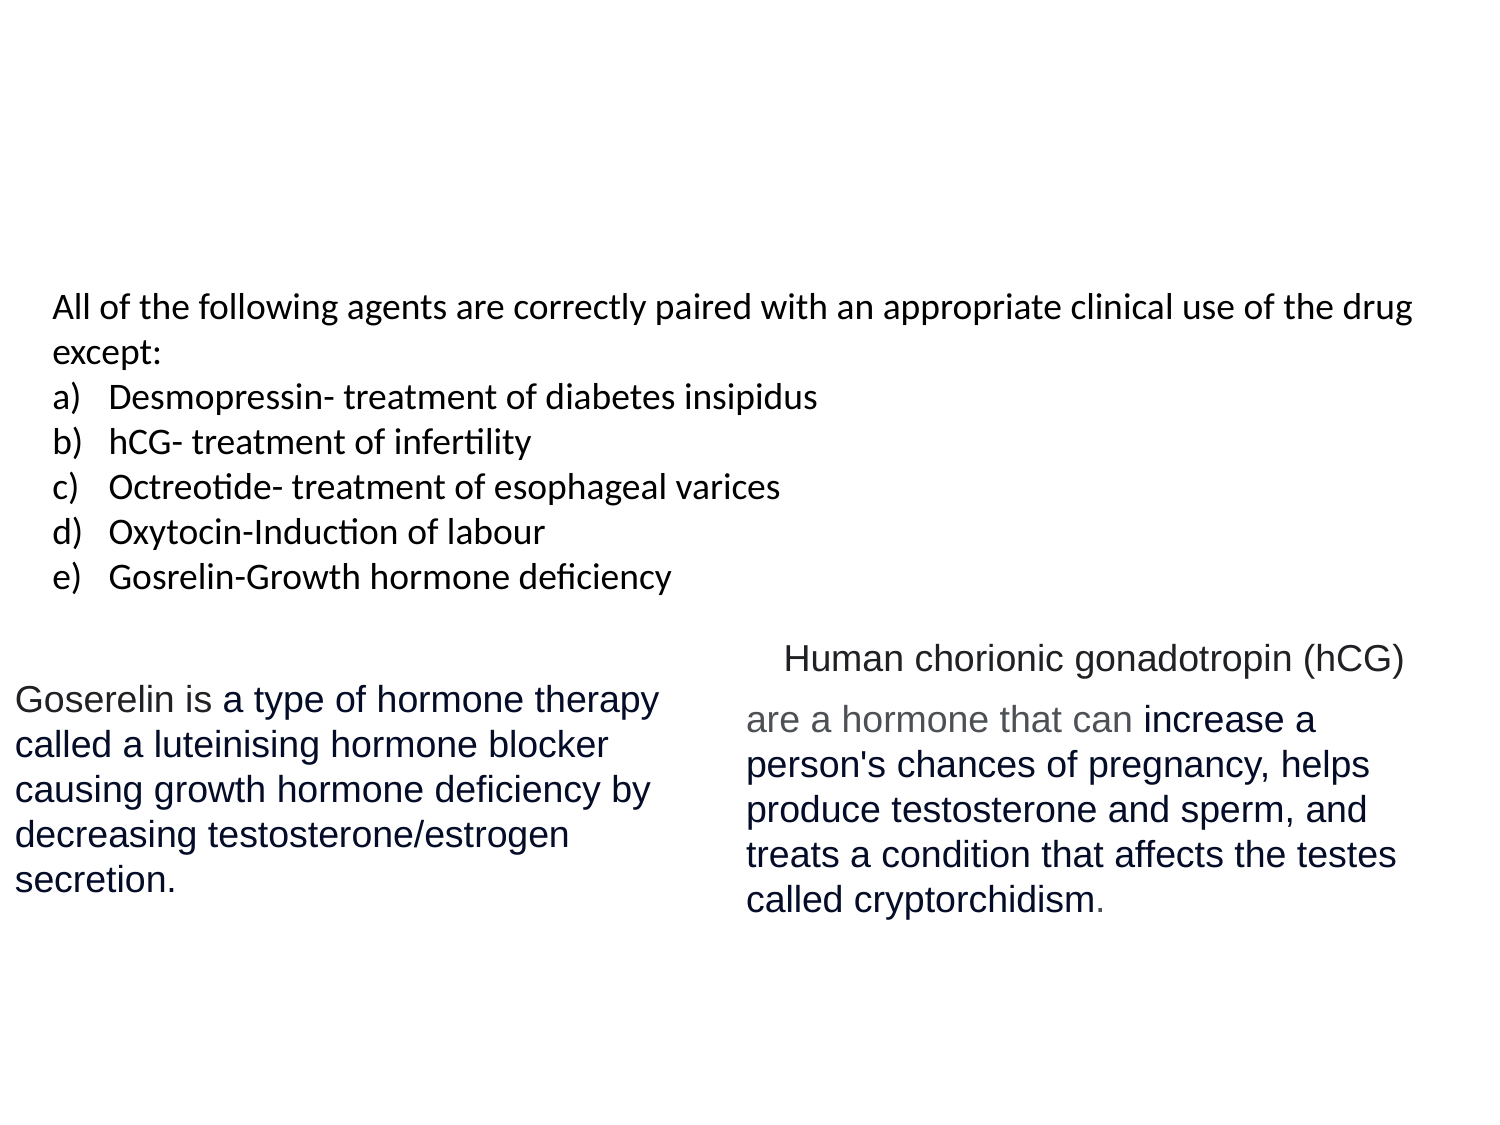

All of the following agents are correctly paired with an appropriate clinical use of the drug except:
Desmopressin- treatment of diabetes insipidus
hCG- treatment of infertility
Octreotide- treatment of esophageal varices
Oxytocin-Induction of labour
Gosrelin-Growth hormone deficiency
Human chorionic gonadotropin (hCG)
Goserelin is a type of hormone therapy called a luteinising hormone blocker causing growth hormone deficiency by decreasing testosterone/estrogen secretion.
are a hormone that can increase a person's chances of pregnancy, helps produce testosterone and sperm, and treats a condition that affects the testes called cryptorchidism.